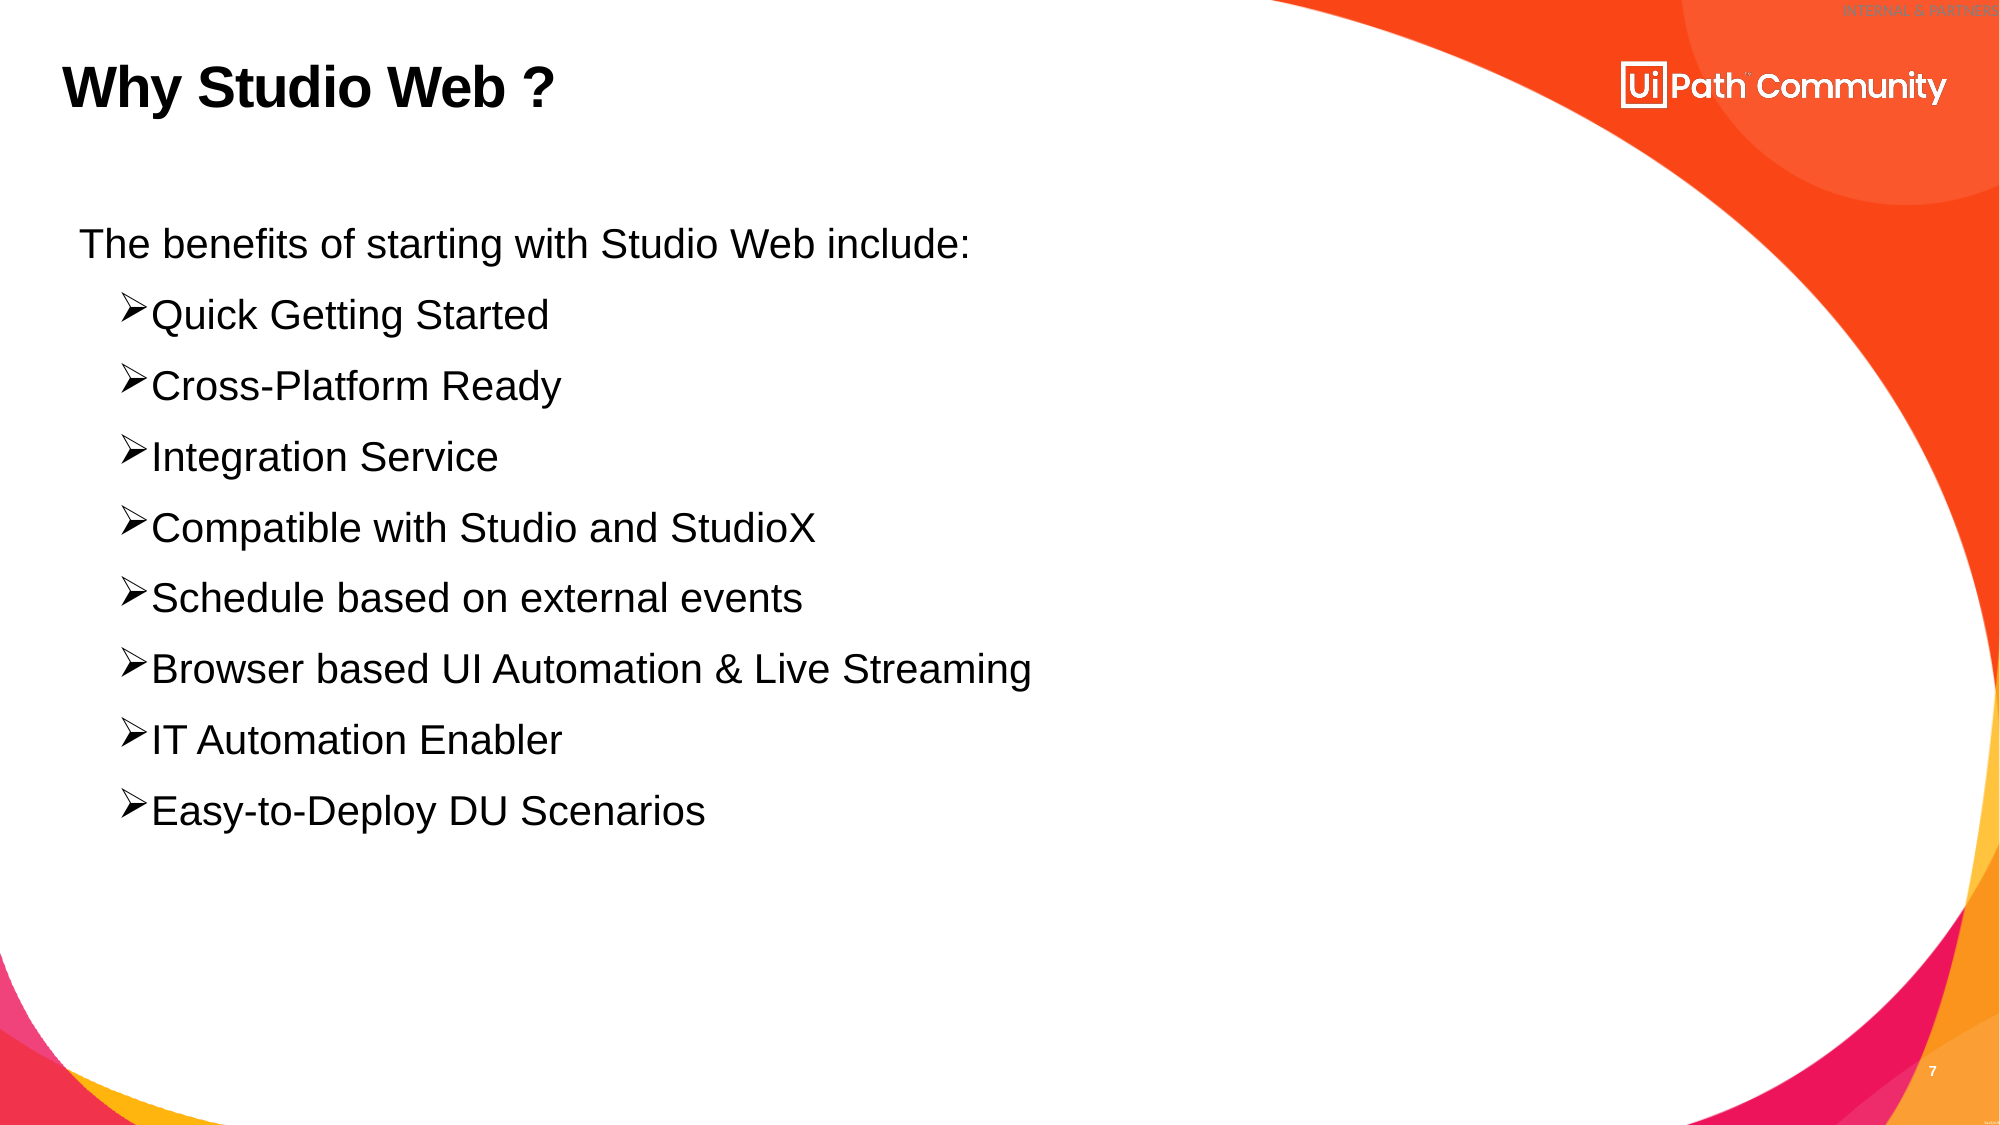

# Why Studio Web ?
The benefits of starting with Studio Web include:
Quick Getting Started
Cross-Platform Ready
Integration Service
Compatible with Studio and StudioX
Schedule based on external events
Browser based UI Automation & Live Streaming
IT Automation Enabler
Easy-to-Deploy DU Scenarios